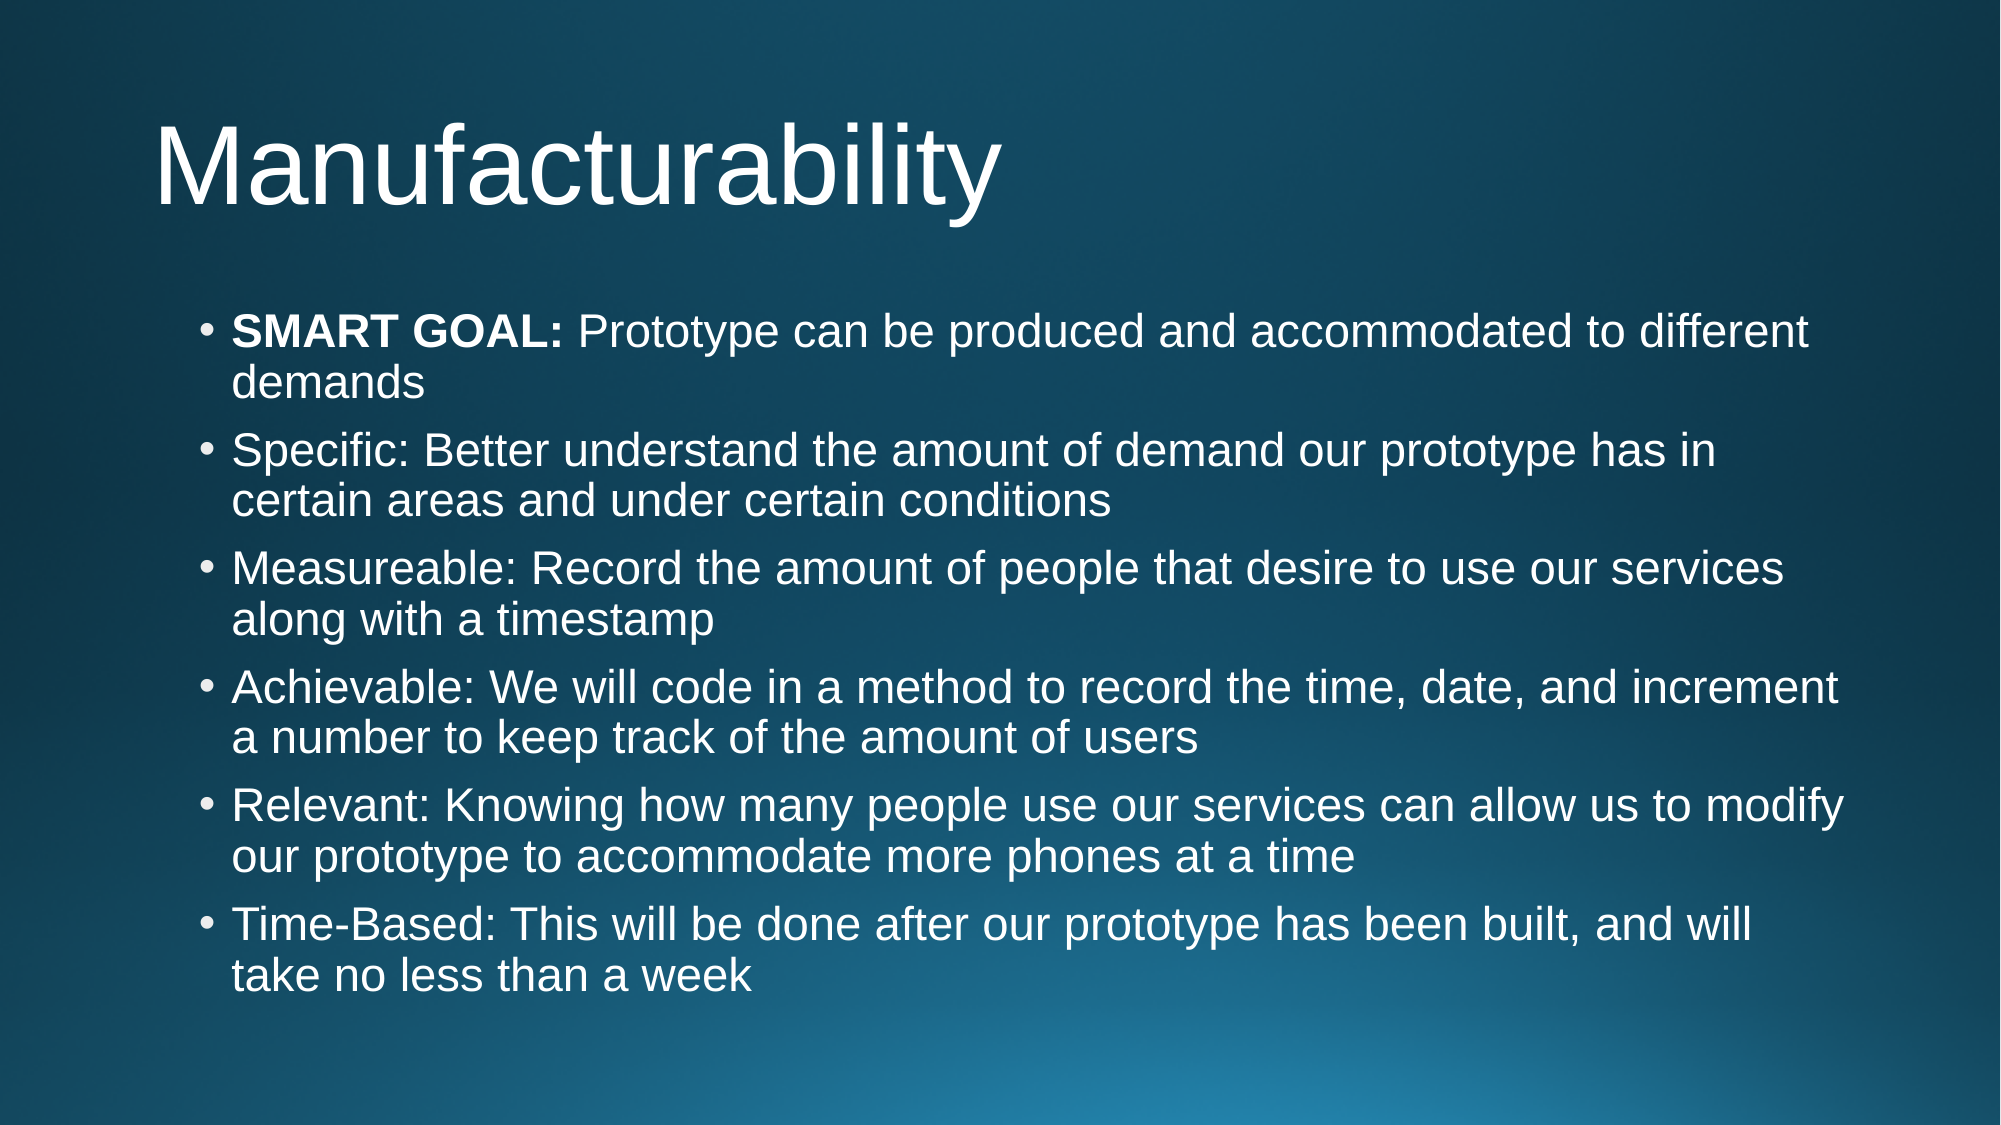

# Manufacturability
SMART GOAL: Prototype can be produced and accommodated to different demands
Specific: Better understand the amount of demand our prototype has in certain areas and under certain conditions
Measureable: Record the amount of people that desire to use our services along with a timestamp
Achievable: We will code in a method to record the time, date, and increment a number to keep track of the amount of users
Relevant: Knowing how many people use our services can allow us to modify our prototype to accommodate more phones at a time
Time-Based: This will be done after our prototype has been built, and will take no less than a week